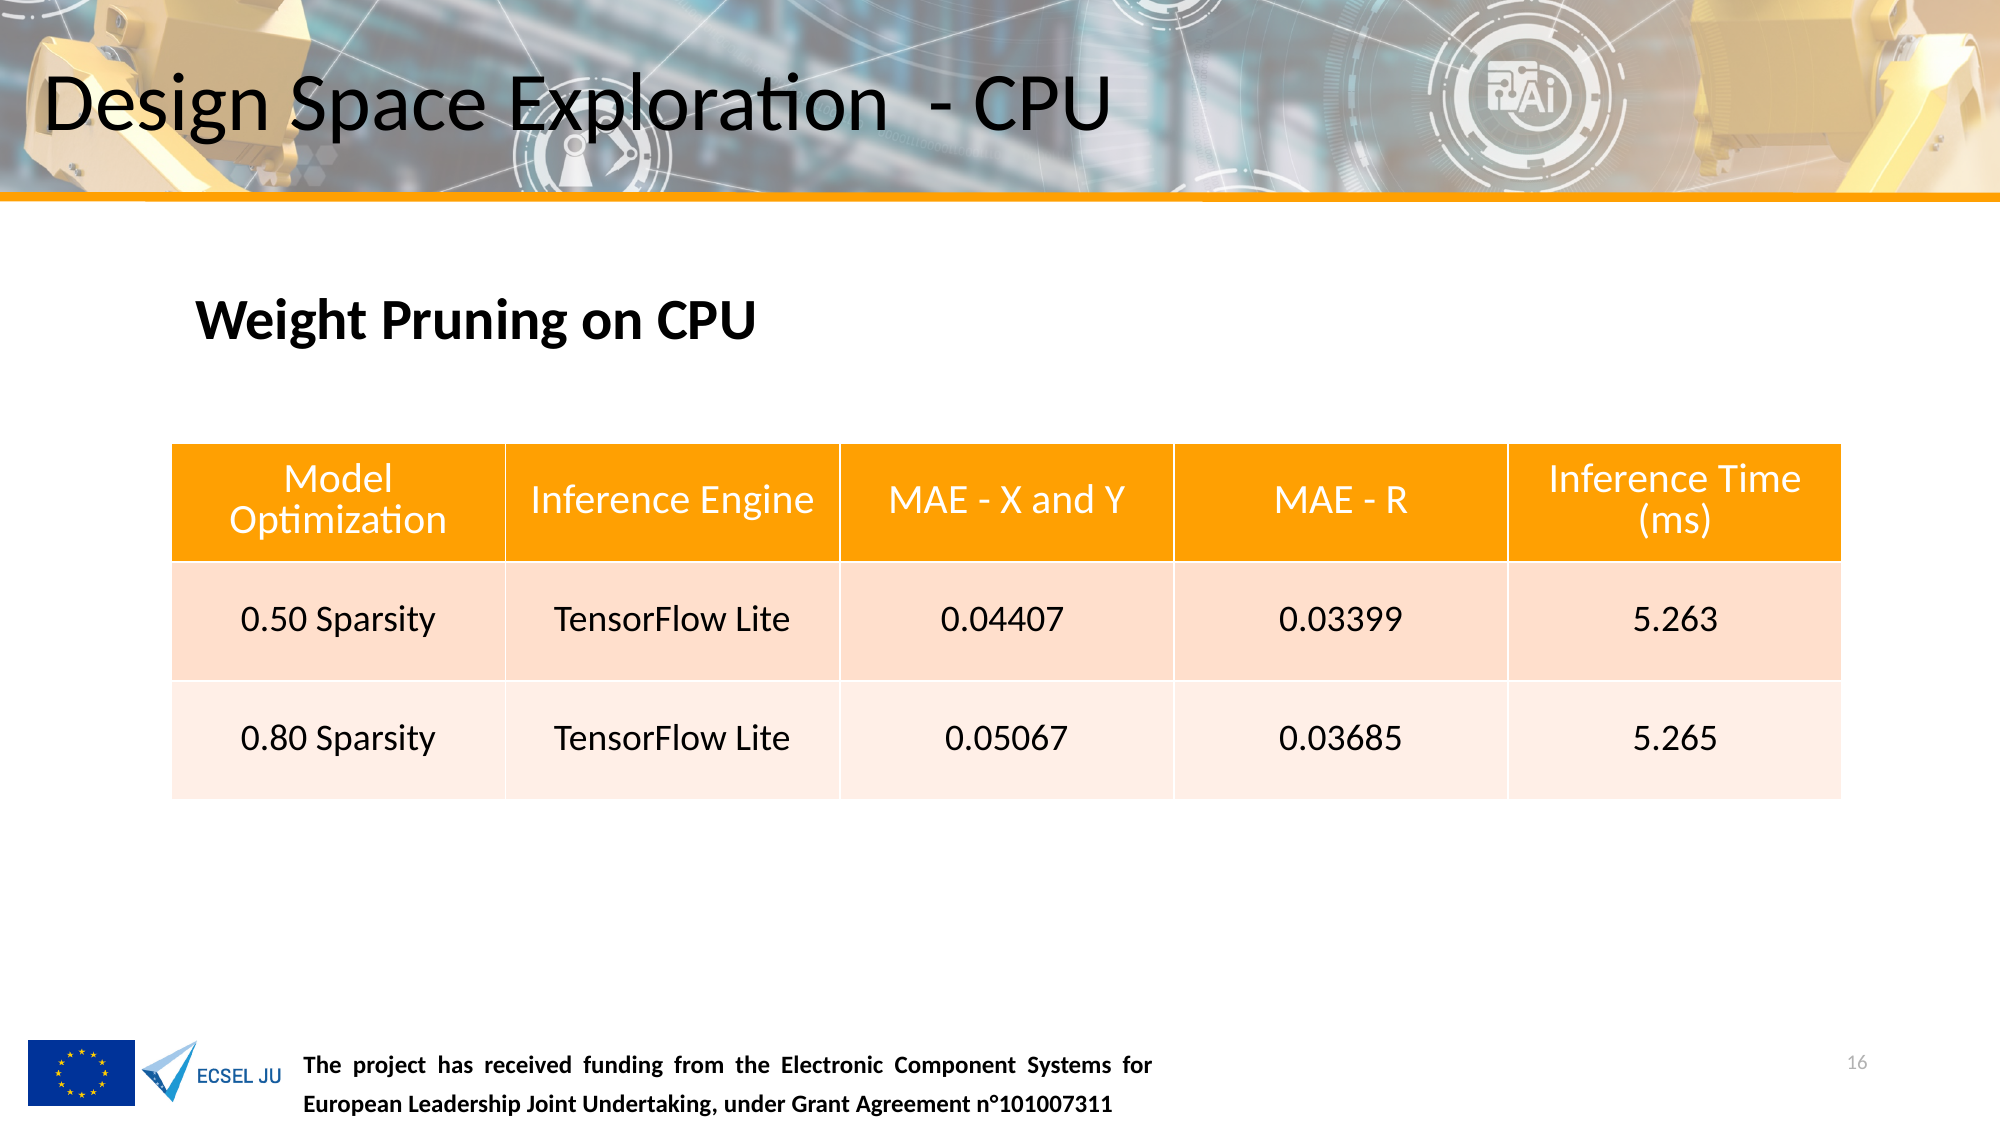

# Design Space Exploration  - CPU
Weight Pruning on CPU
| Model Optimization | Inference Engine | MAE - X and Y | MAE - R | Inference Time (ms) |
| --- | --- | --- | --- | --- |
| 0.50 Sparsity | TensorFlow Lite | 0.04407 | 0.03399 | 5.263 |
| 0.80 Sparsity | TensorFlow Lite | 0.05067 | 0.03685 | 5.265 |
16